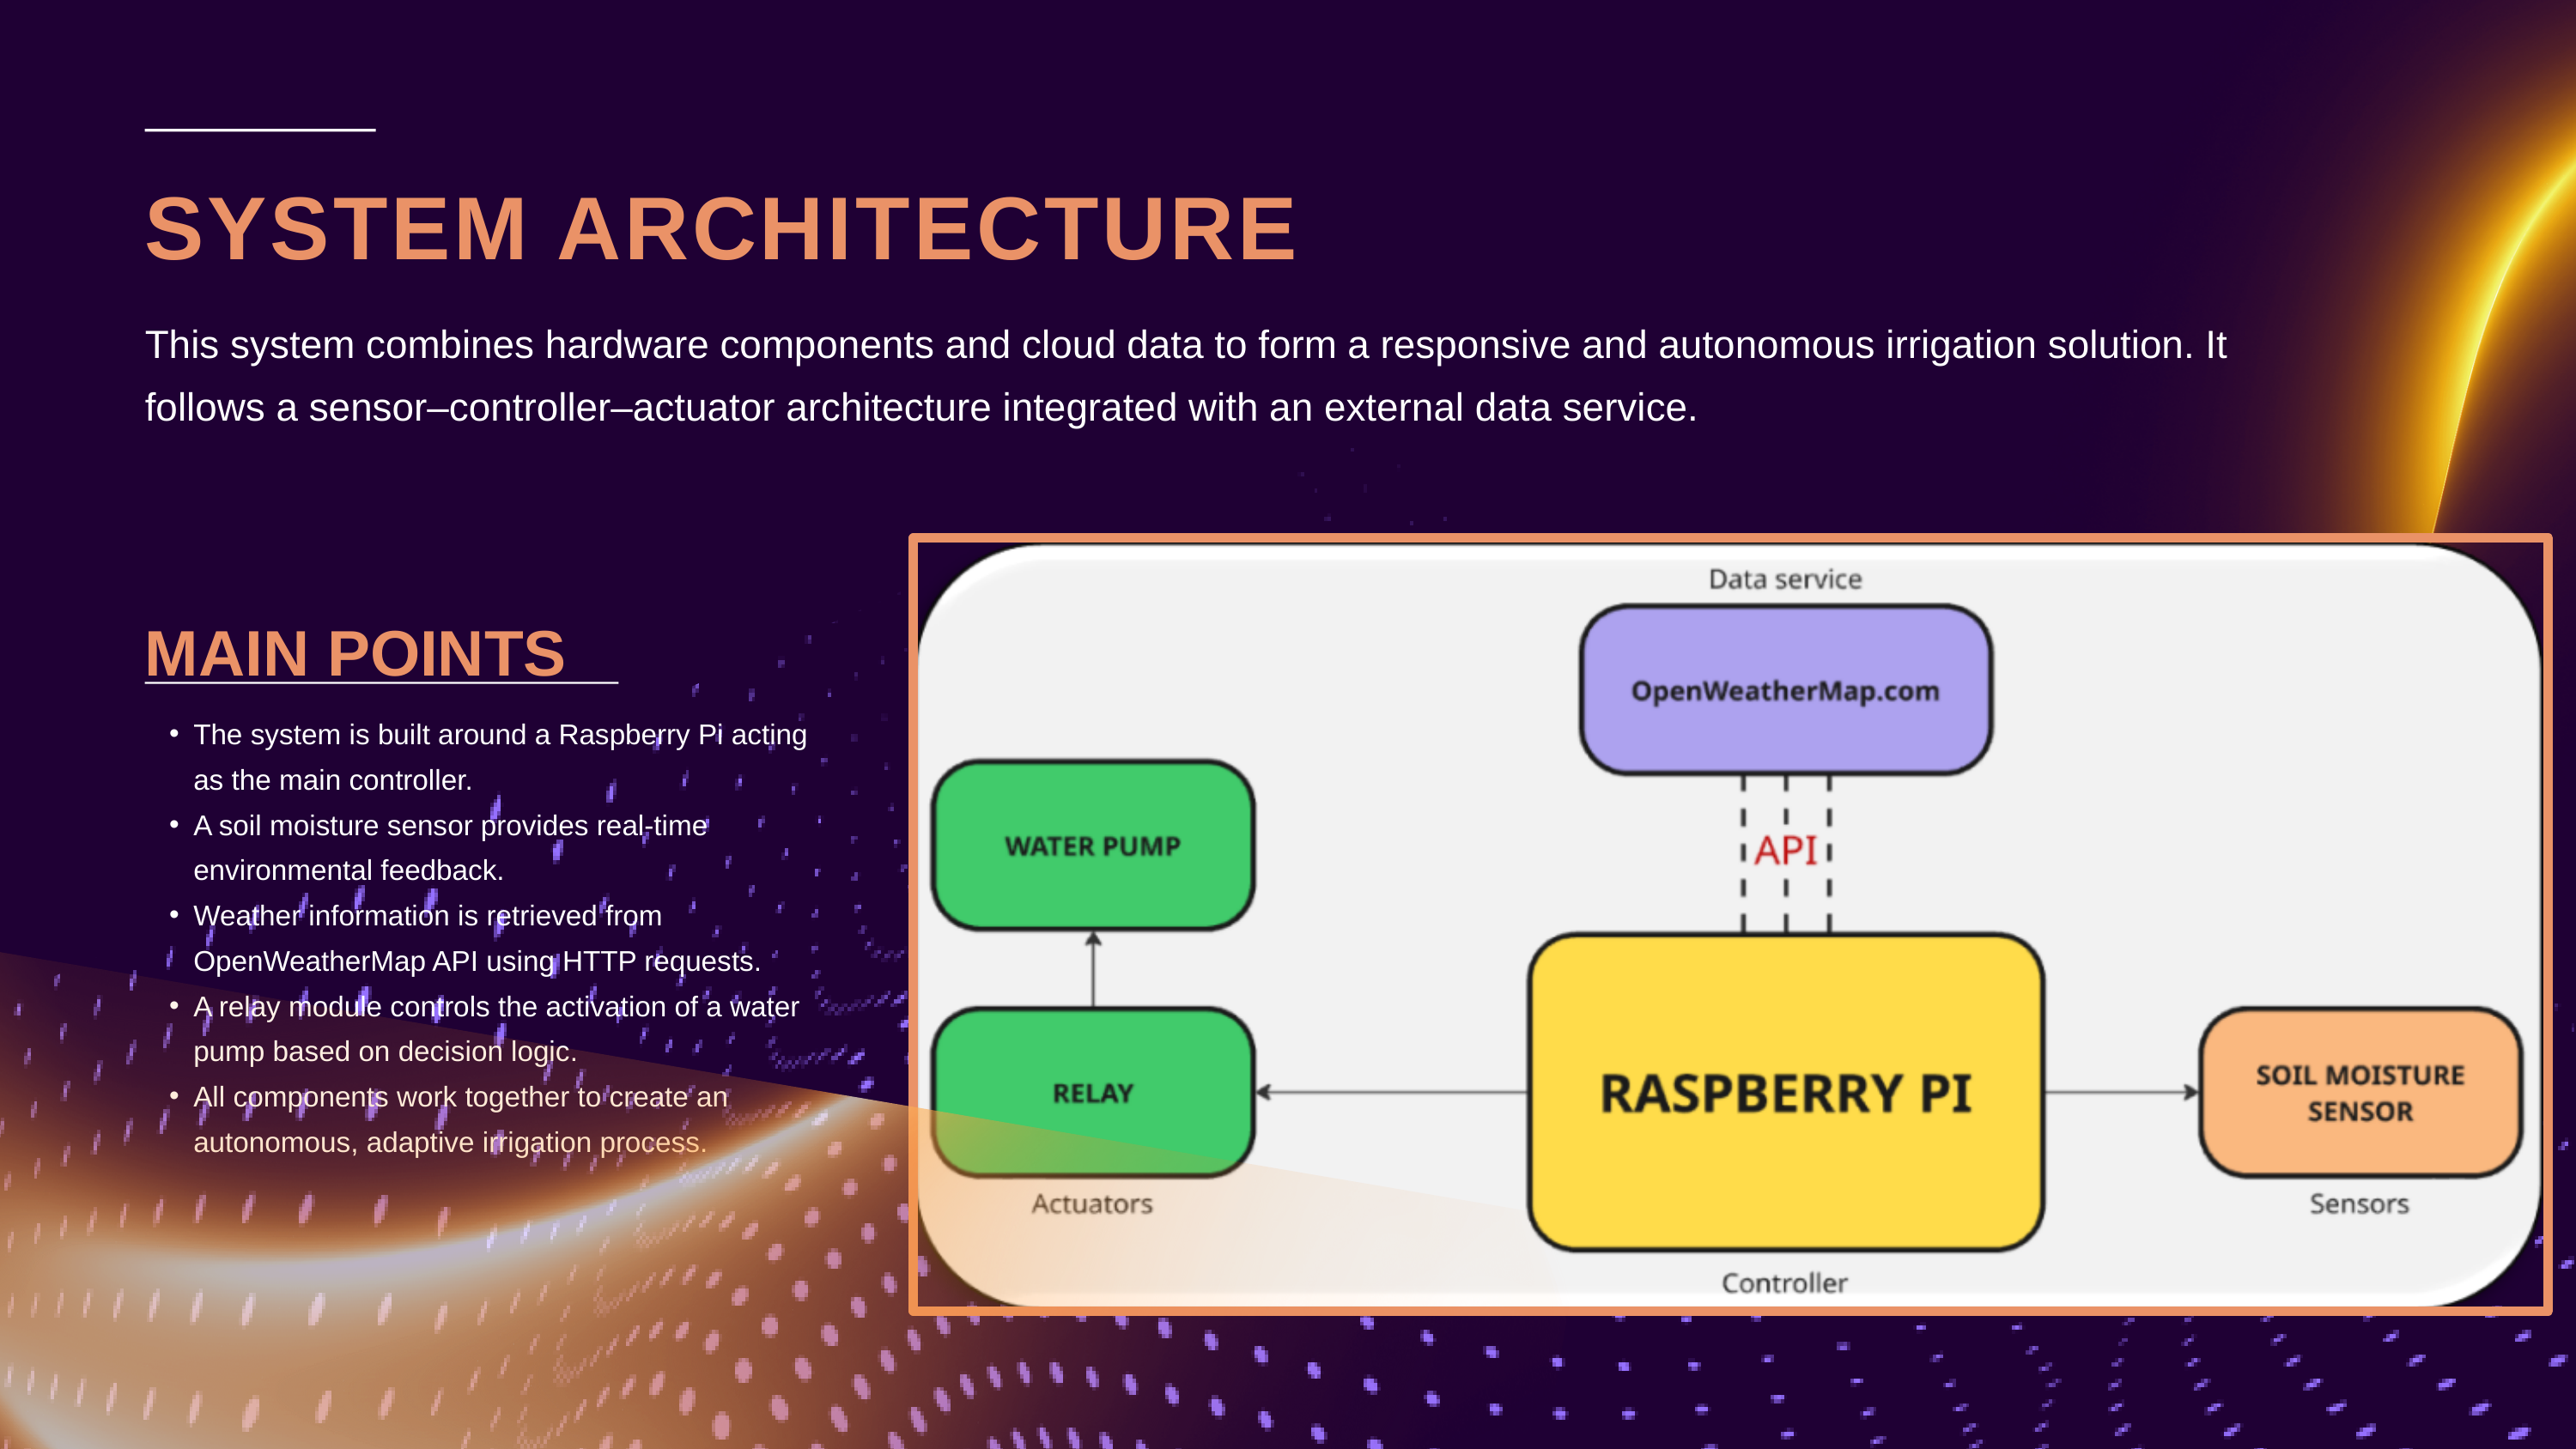

SYSTEM ARCHITECTURE
This system combines hardware components and cloud data to form a responsive and autonomous irrigation solution. It follows a sensor–controller–actuator architecture integrated with an external data service.

MAIN POINTS

The system is built around a Raspberry Pi acting as the main controller.
A soil moisture sensor provides real-time environmental feedback.
Weather information is retrieved from OpenWeatherMap API using HTTP requests.
A relay module controls the activation of a water pump based on decision logic.
All components work together to create an autonomous, adaptive irrigation process.